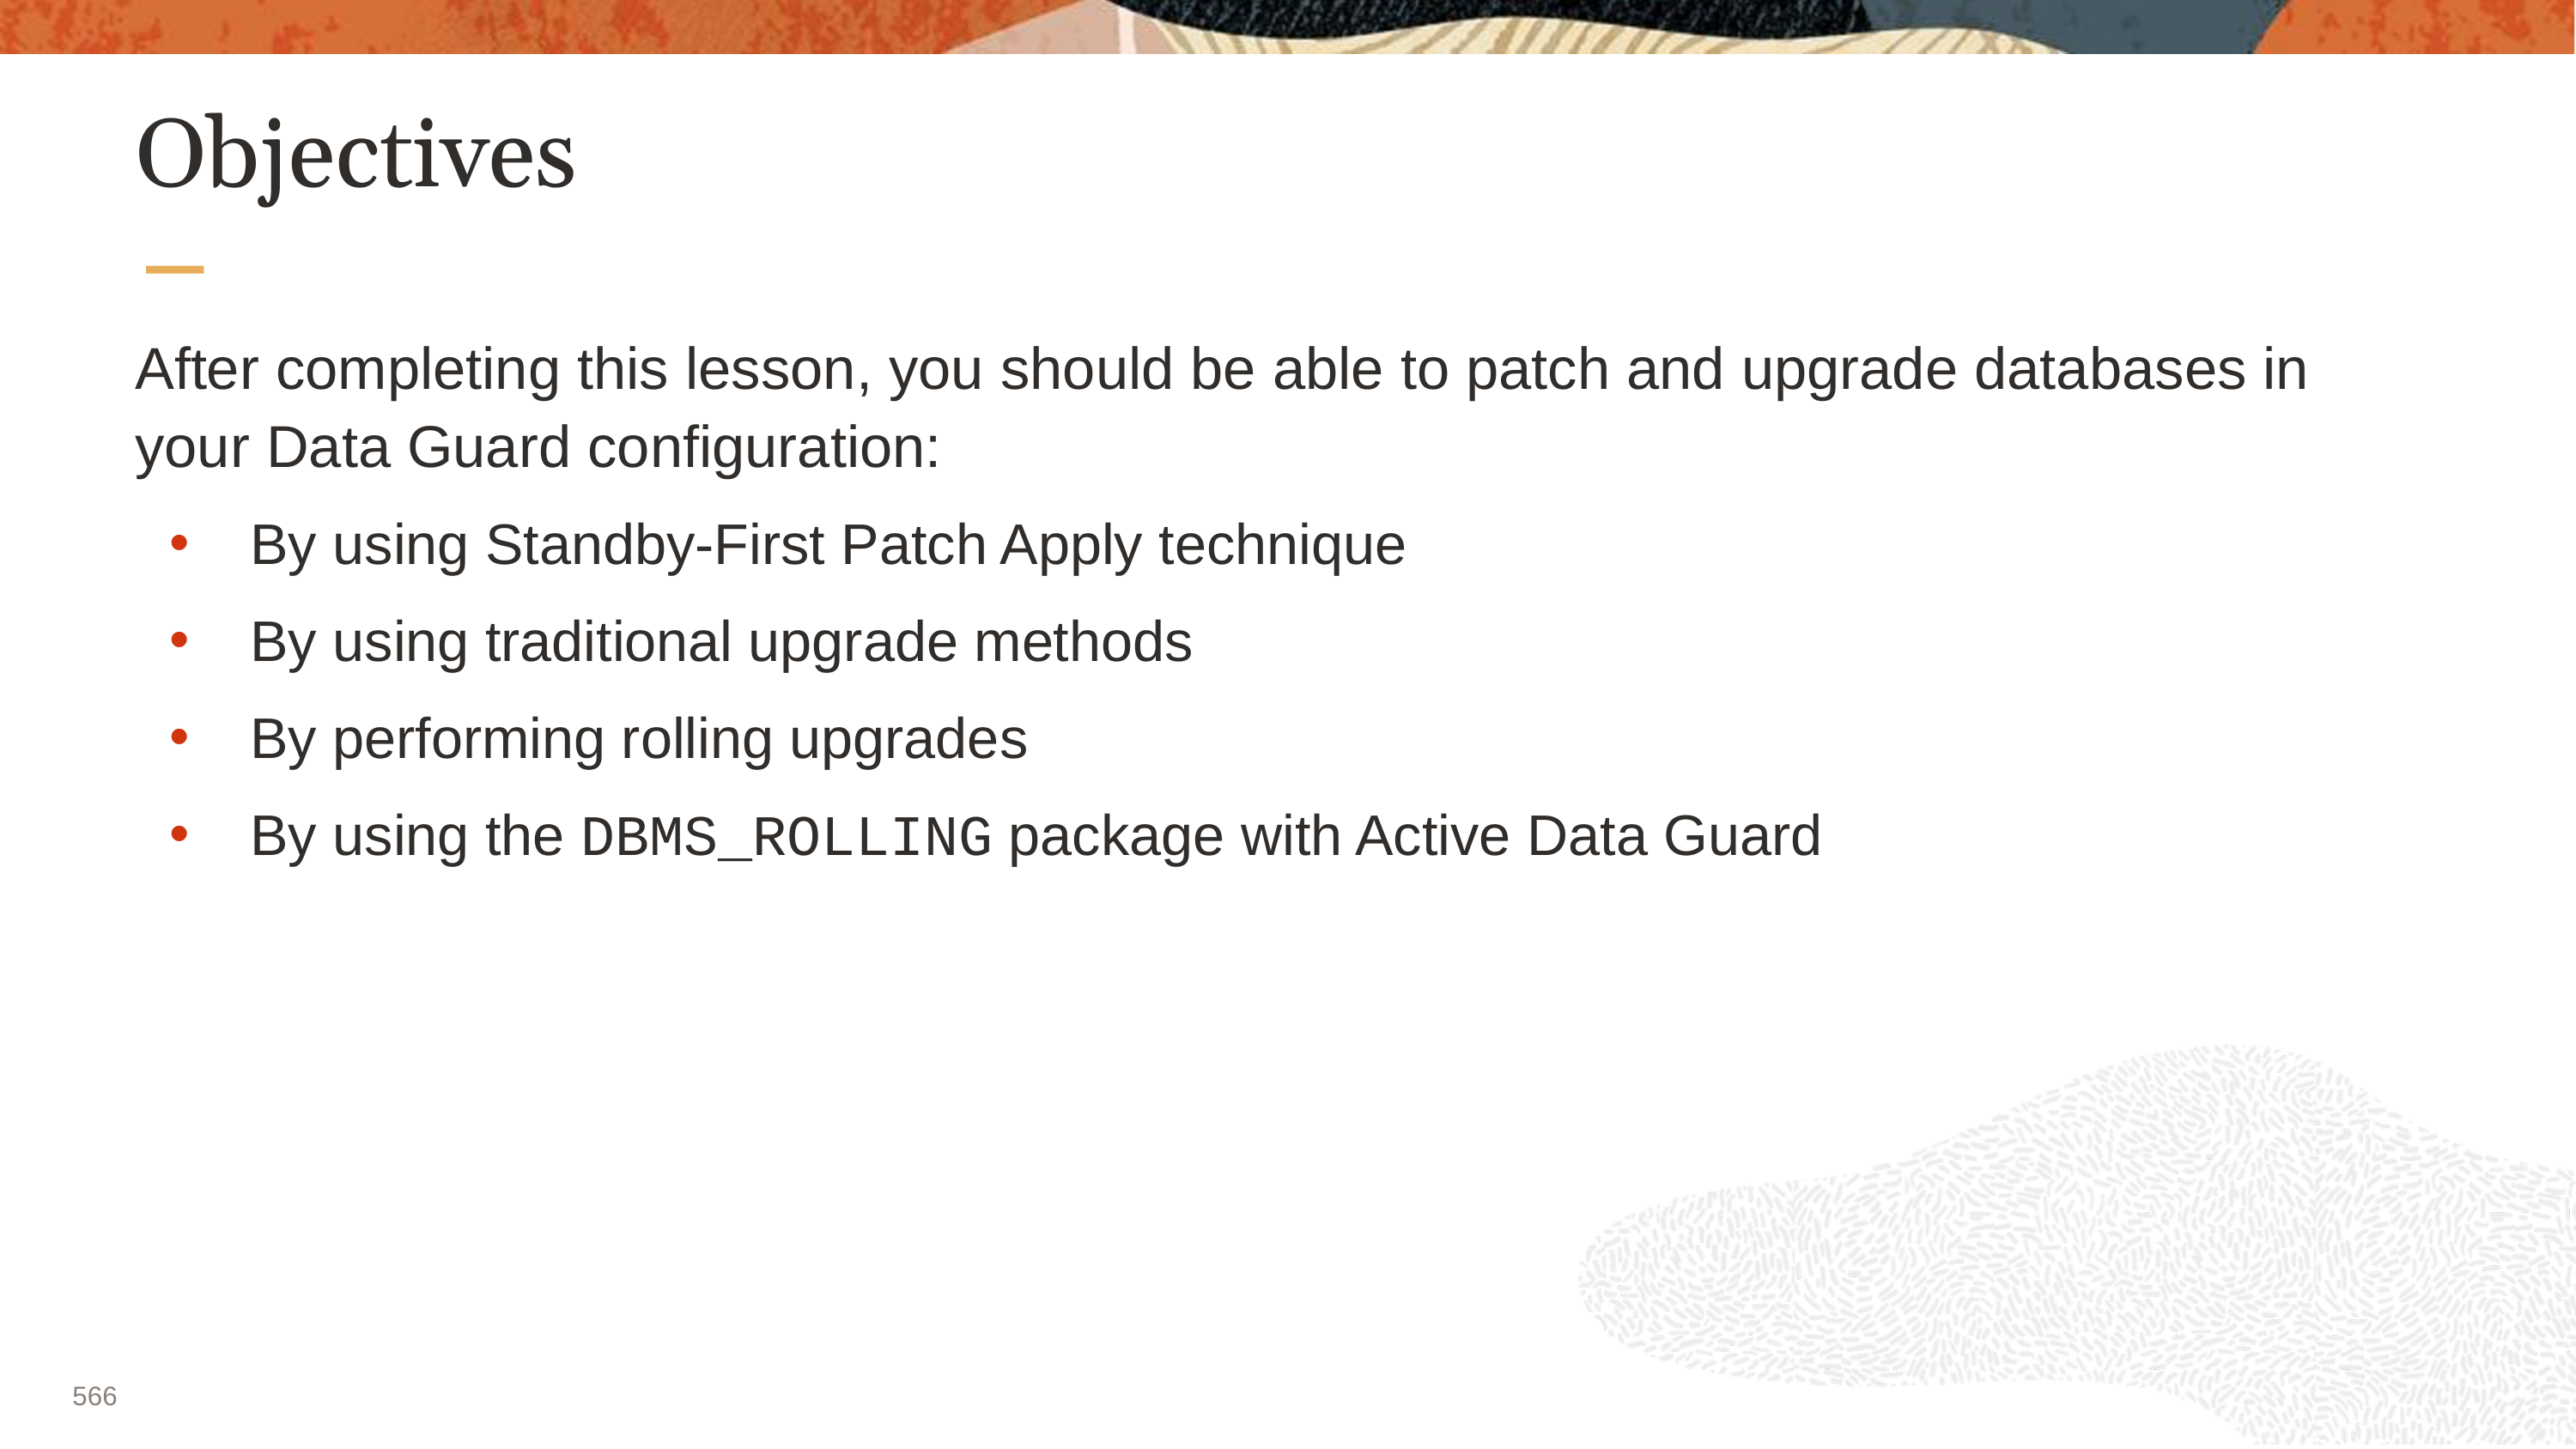

# Objectives
After completing this lesson, you should be able to patch and upgrade databases in your Data Guard configuration:
By using Standby-First Patch Apply technique
By using traditional upgrade methods
By performing rolling upgrades
By using the DBMS_ROLLING package with Active Data Guard